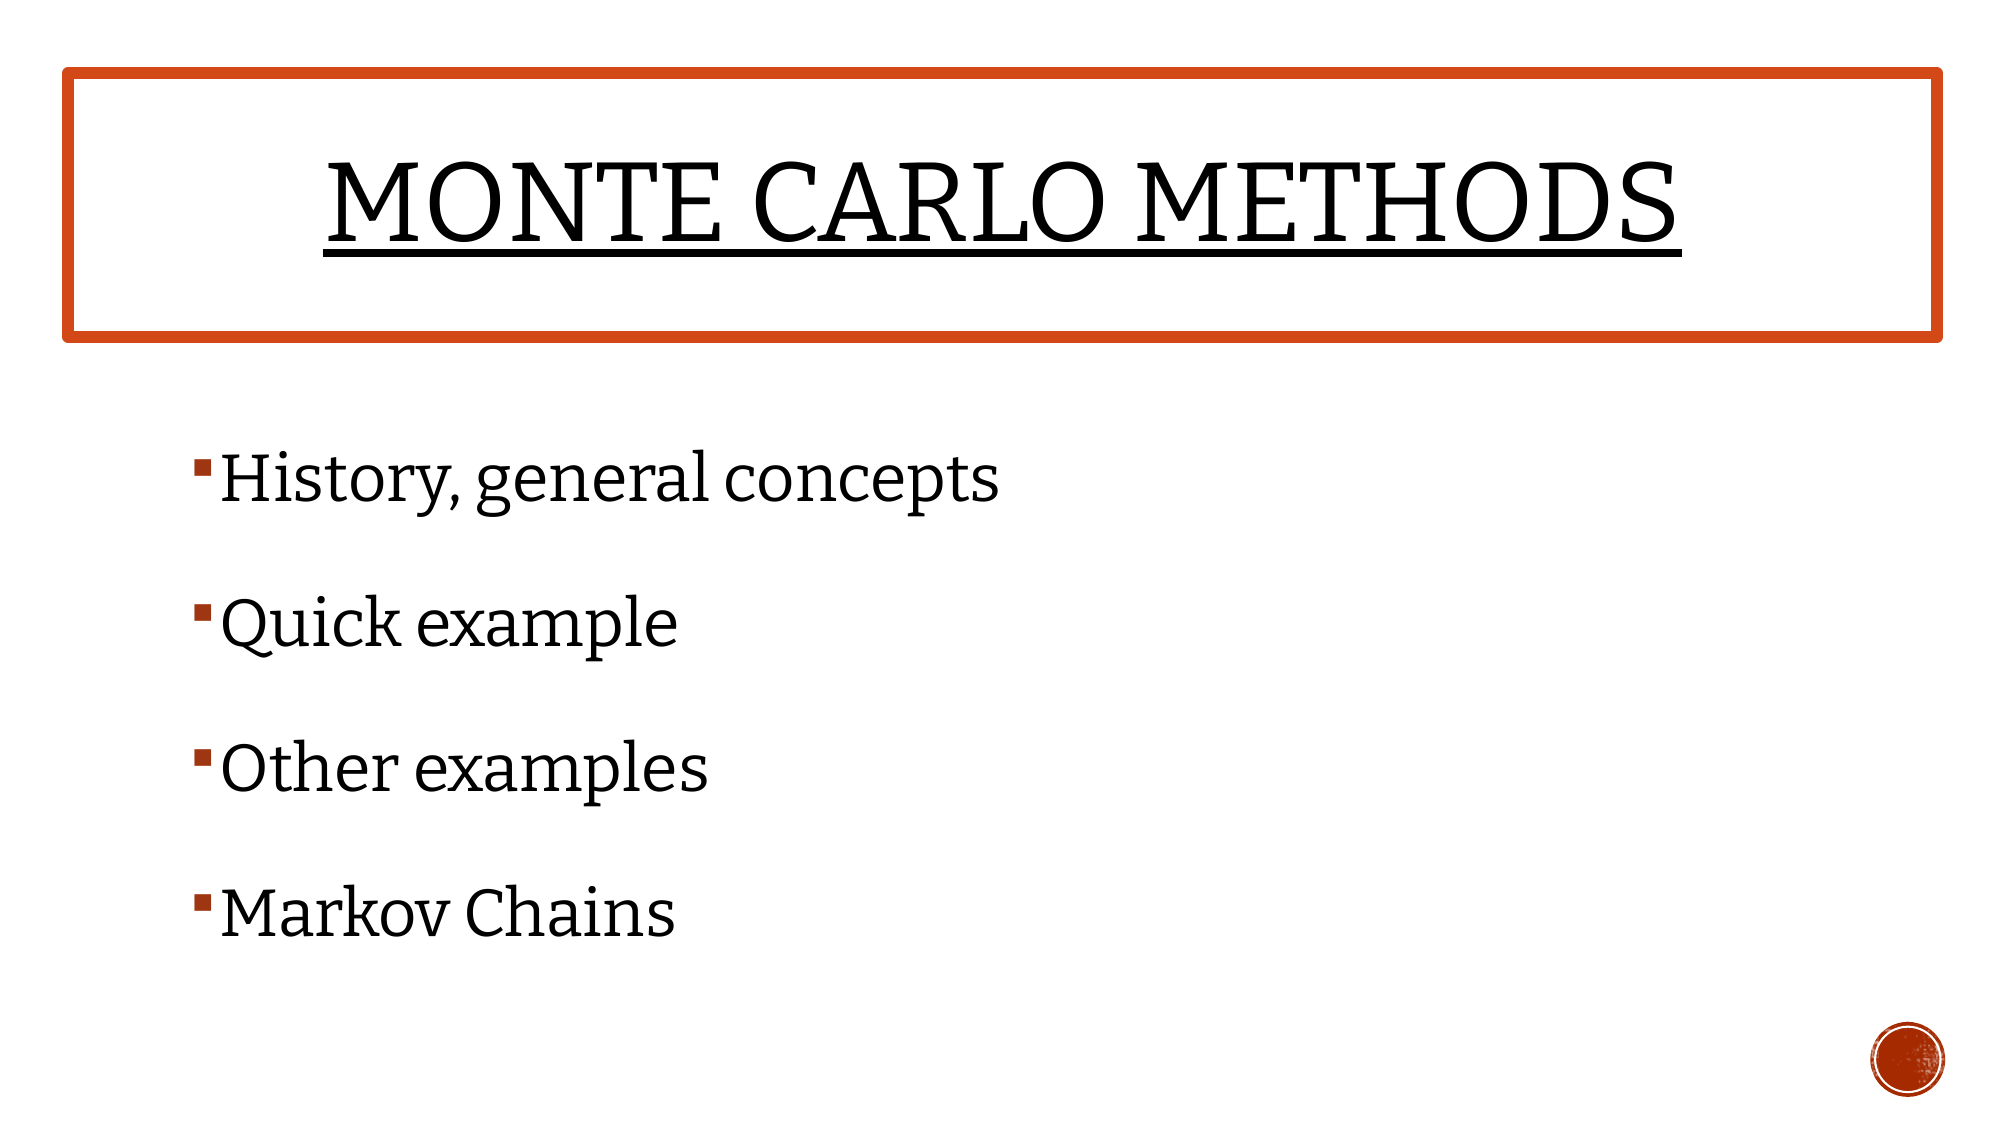

Monte carlo methods
History, general concepts
Quick example
Other examples
Markov Chains